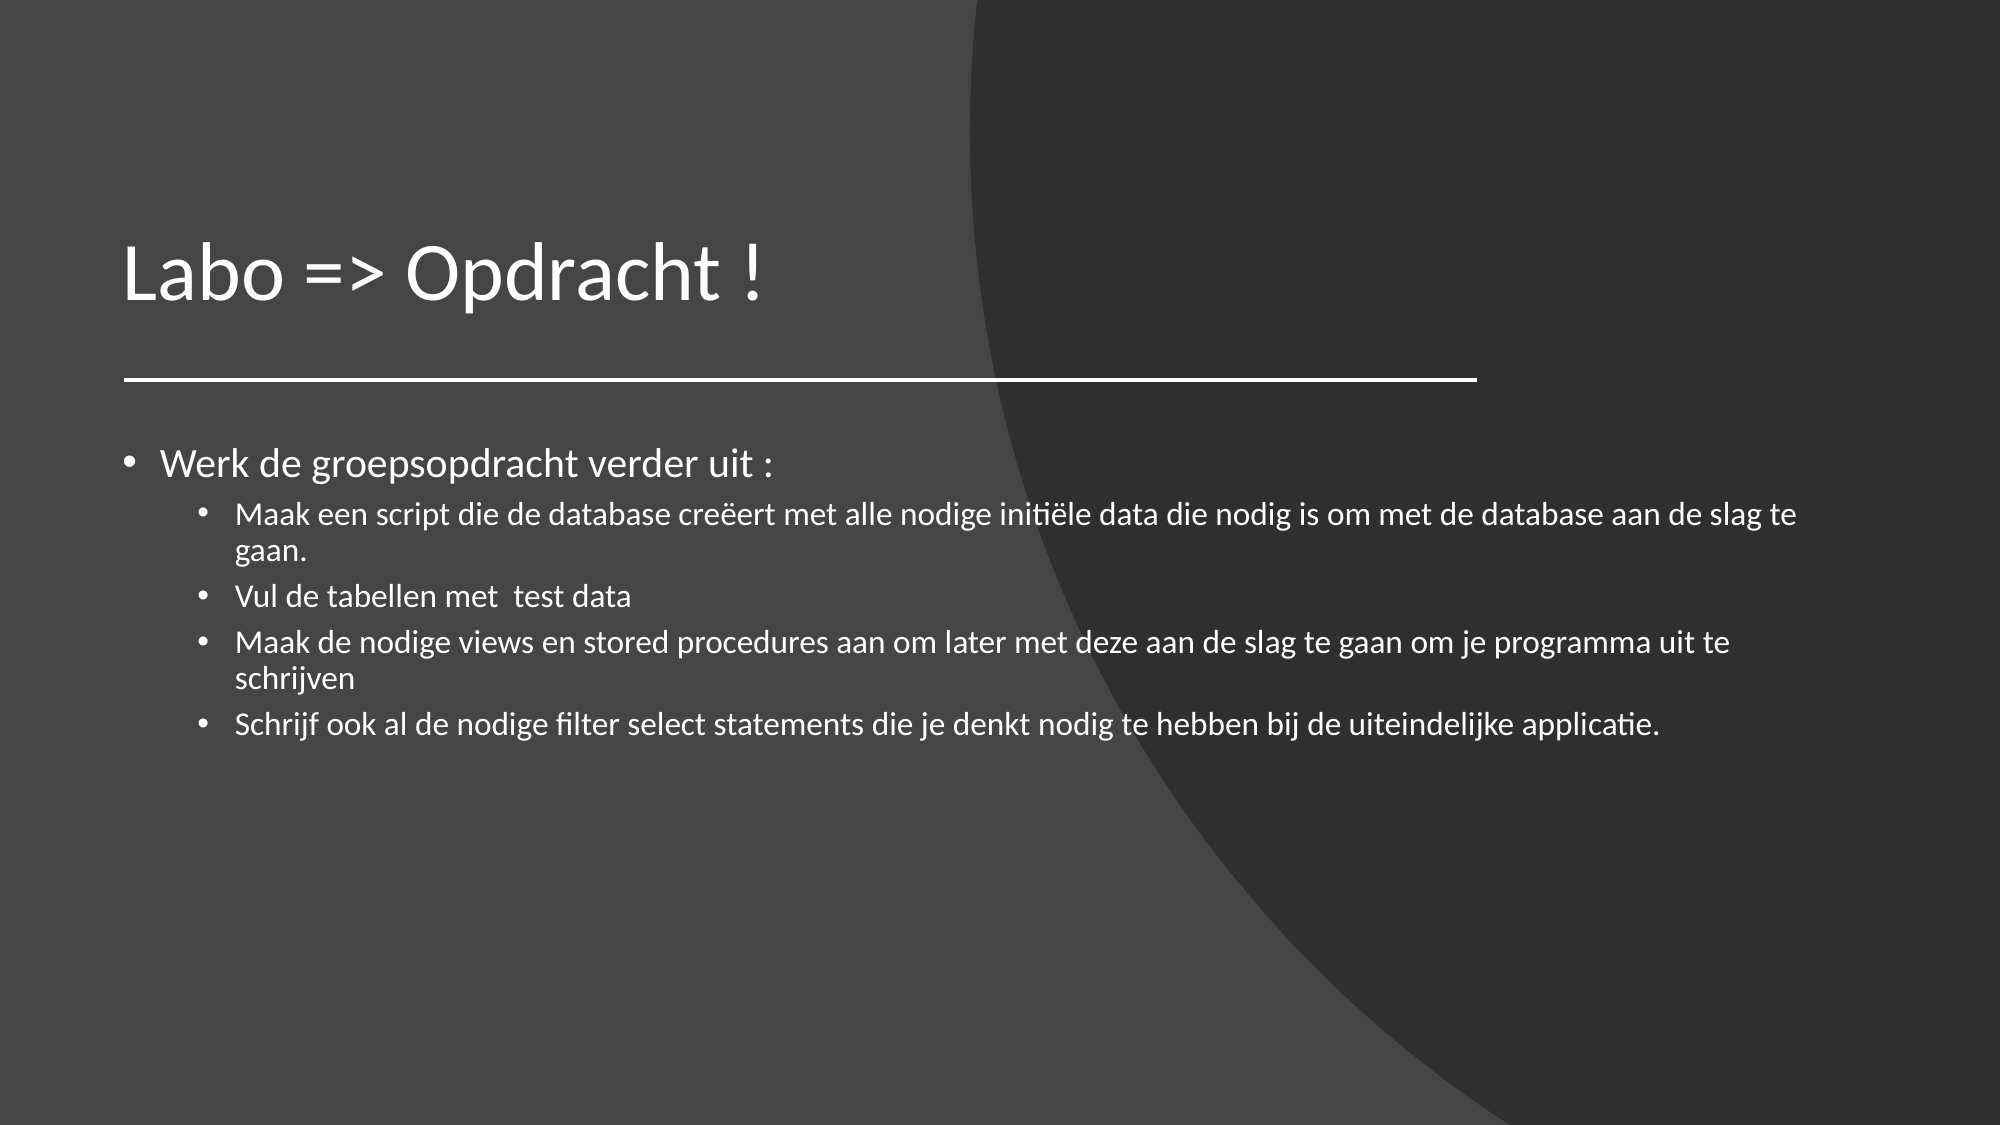

# Labo => Opdracht !
Werk de groepsopdracht verder uit :
Maak een script die de database creëert met alle nodige initiële data die nodig is om met de database aan de slag te gaan.
Vul de tabellen met  test data
Maak de nodige views en stored procedures aan om later met deze aan de slag te gaan om je programma uit te schrijven
Schrijf ook al de nodige filter select statements die je denkt nodig te hebben bij de uiteindelijke applicatie.